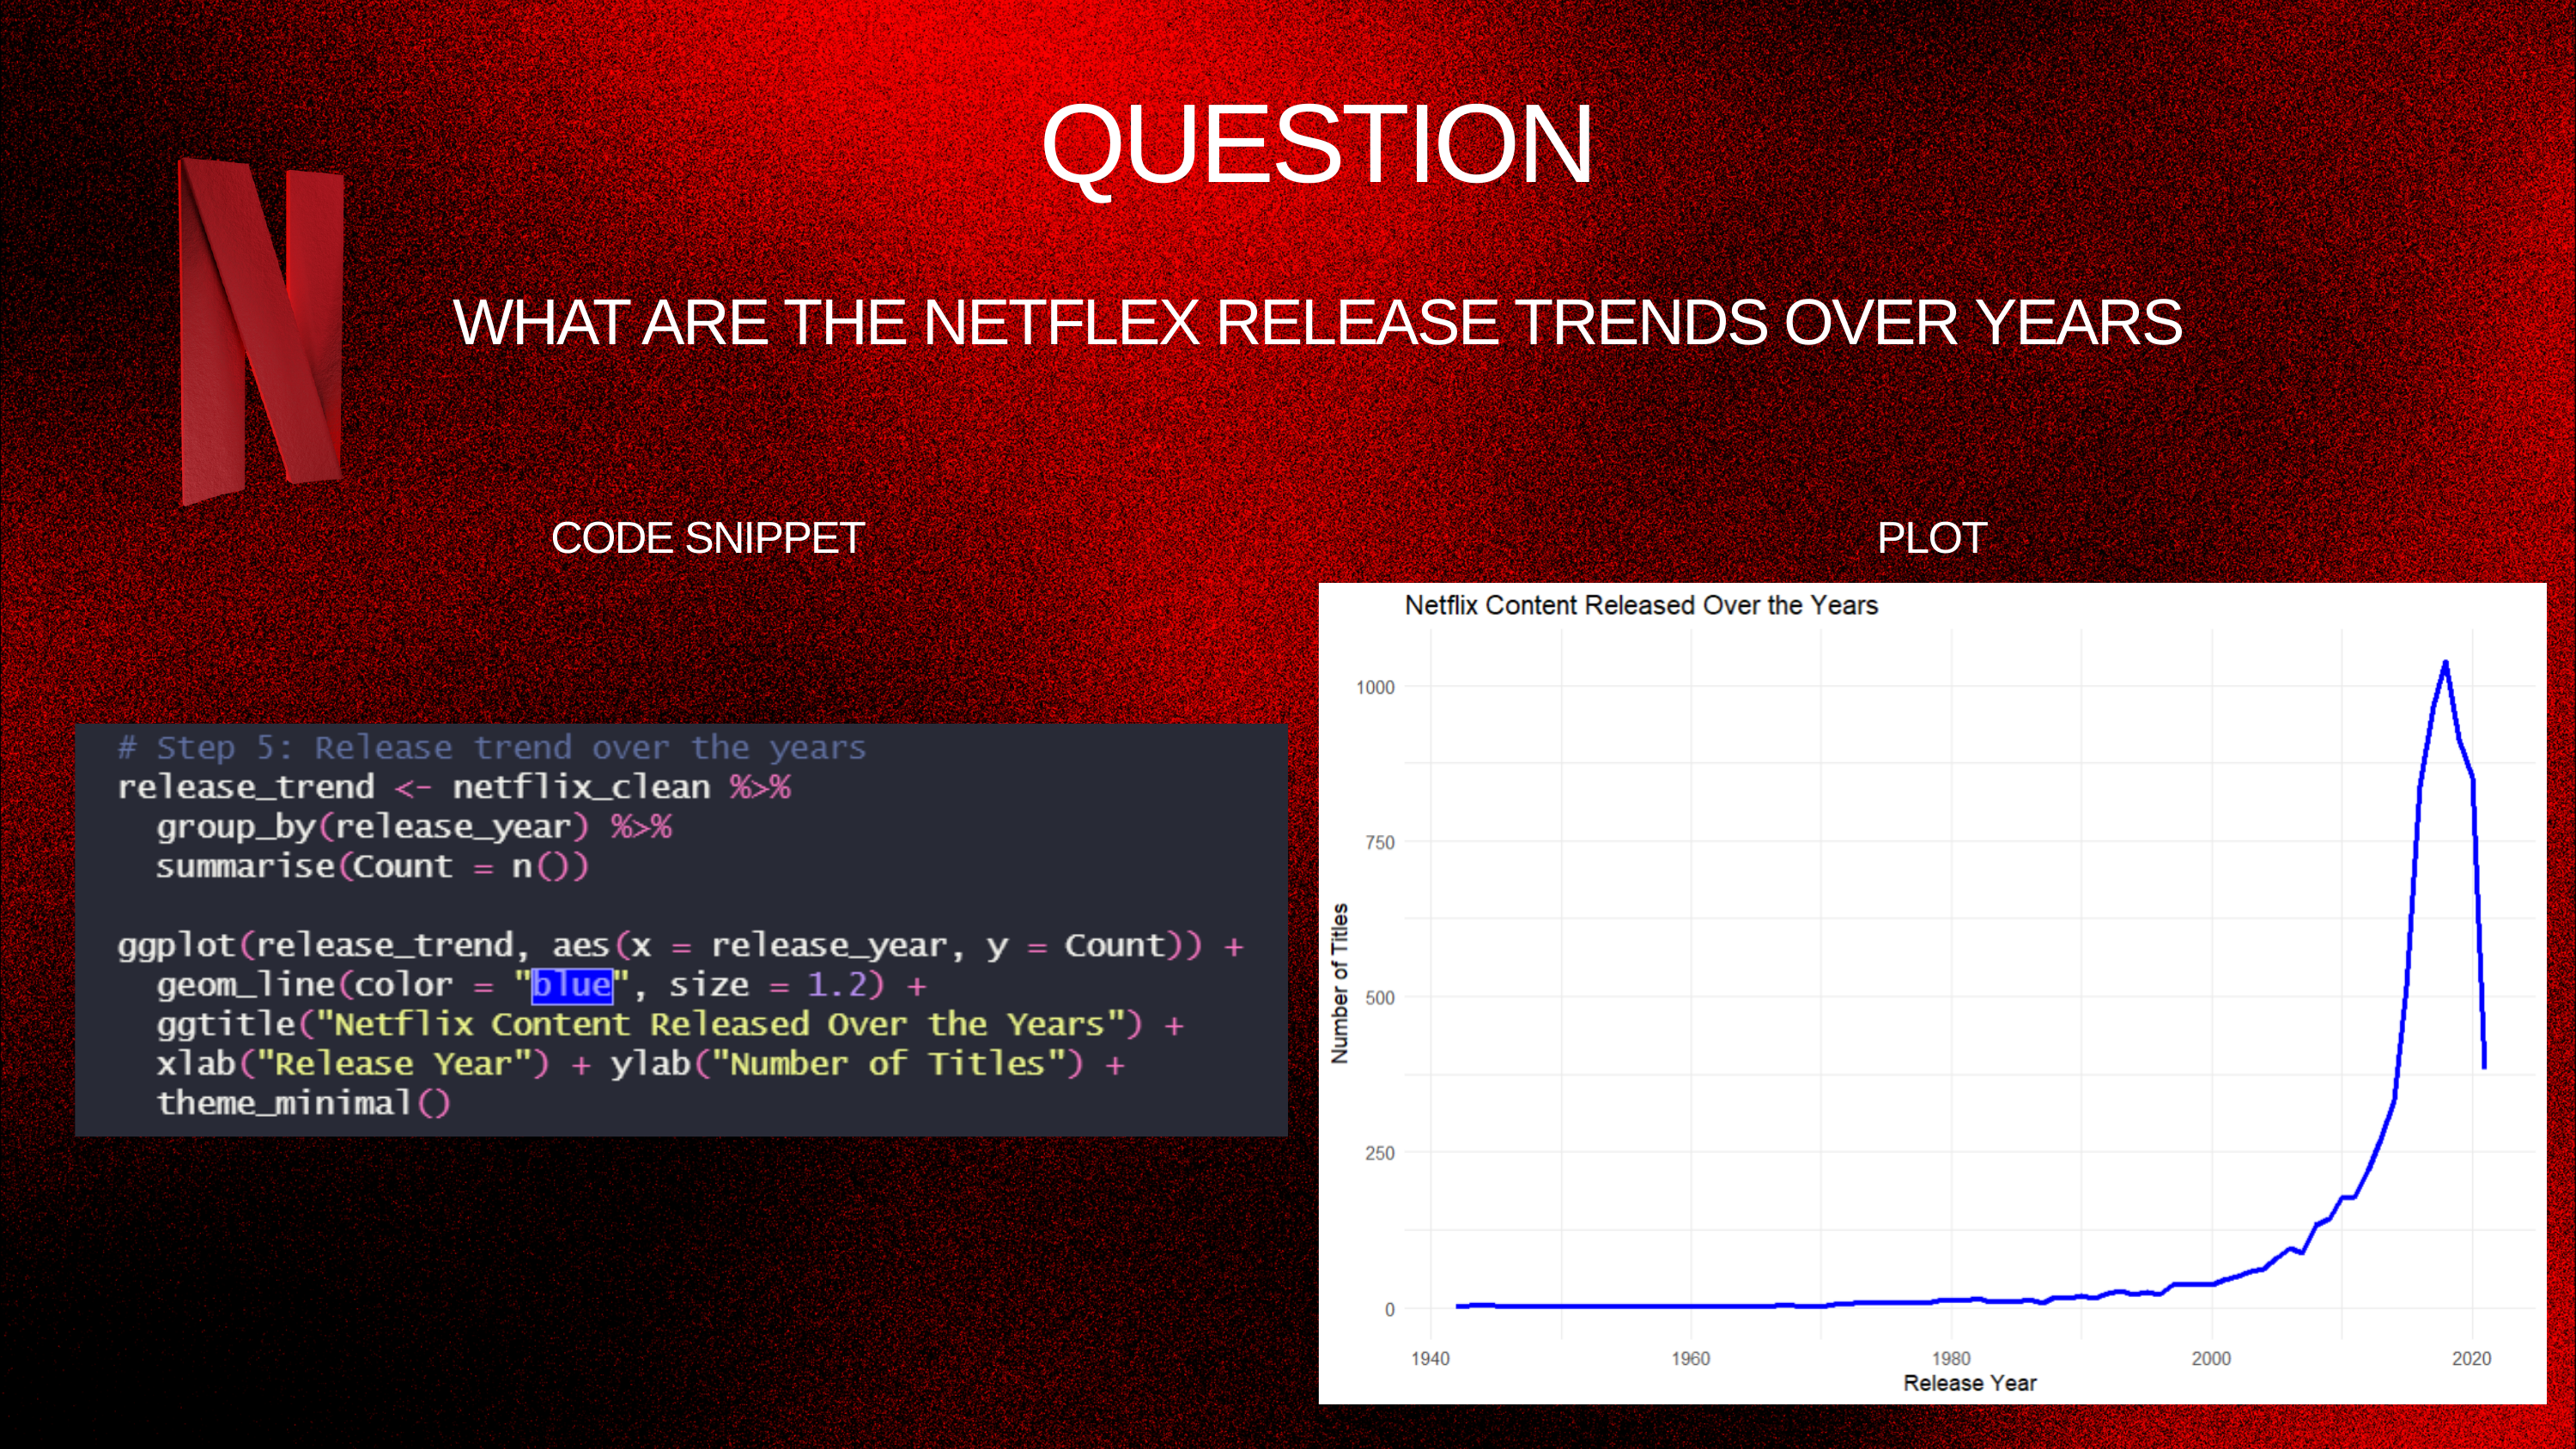

QUESTION

WHAT ARE THE NETFLEX RELEASE TRENDS OVER YEARS
CODE SNIPPET
PLOT